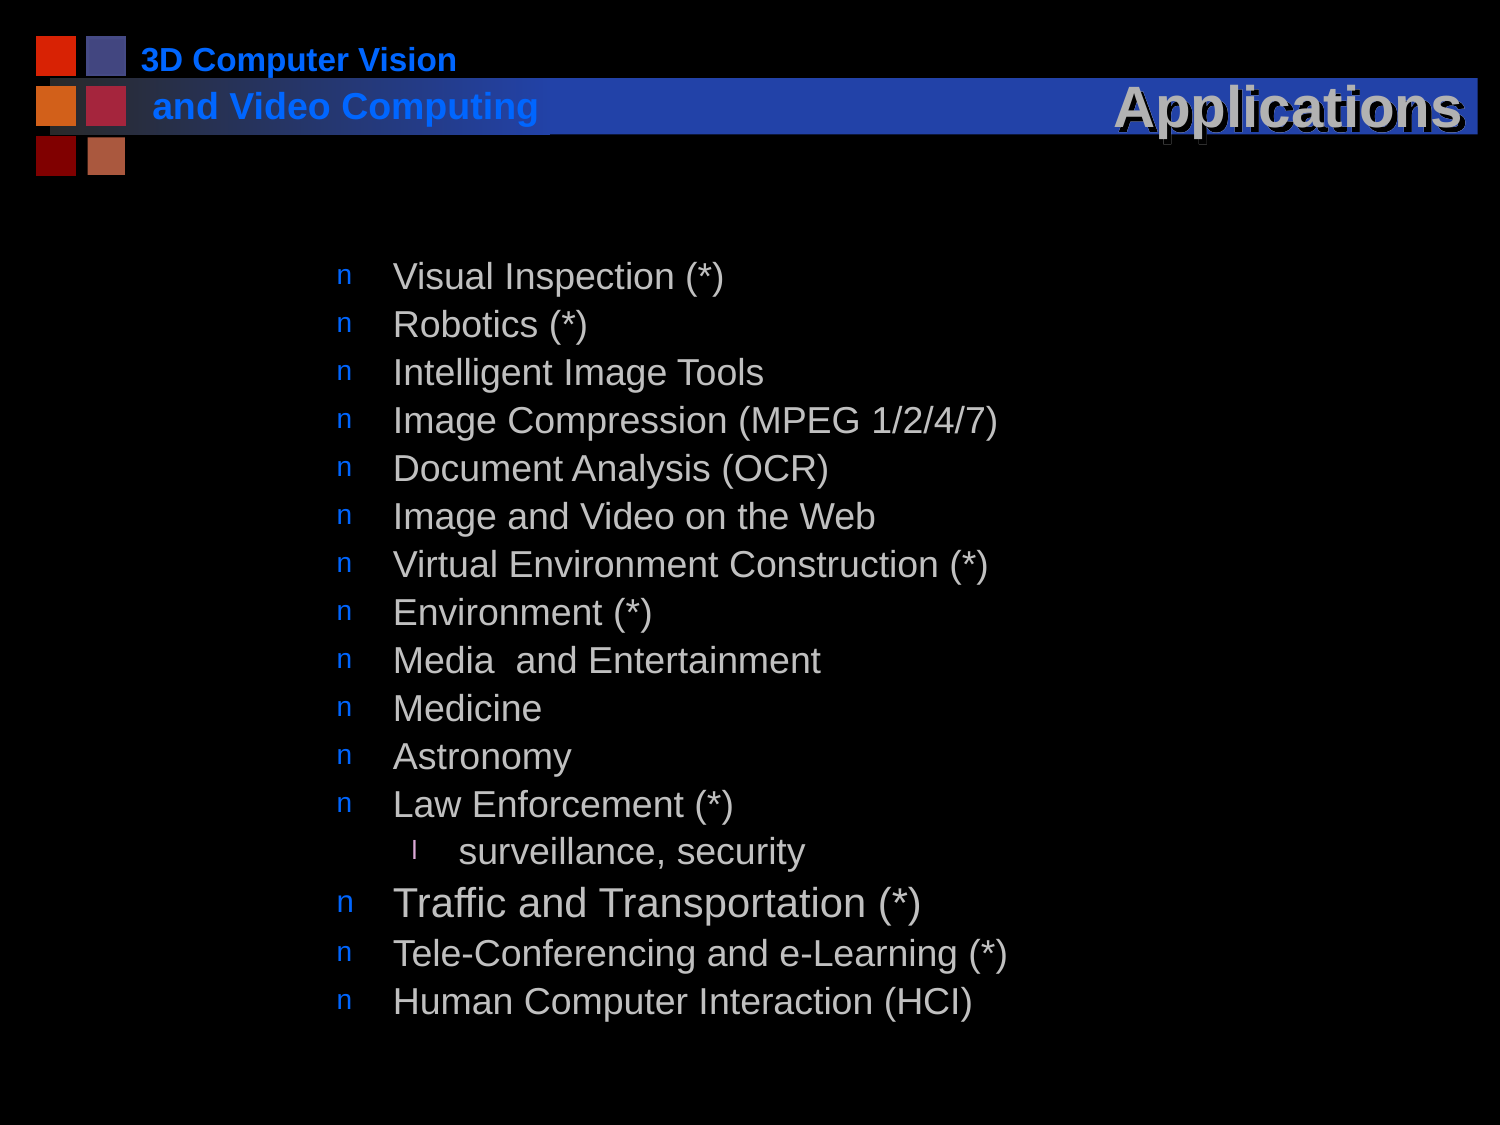

# Applications
Visual Inspection (*)
Robotics (*)
Intelligent Image Tools
Image Compression (MPEG 1/2/4/7)
Document Analysis (OCR)
Image and Video on the Web
Virtual Environment Construction (*)
Environment (*)
Media  and Entertainment
Medicine
Astronomy
Law Enforcement (*)
surveillance, security
Traffic and Transportation (*)
Tele-Conferencing and e-Learning (*)
Human Computer Interaction (HCI)